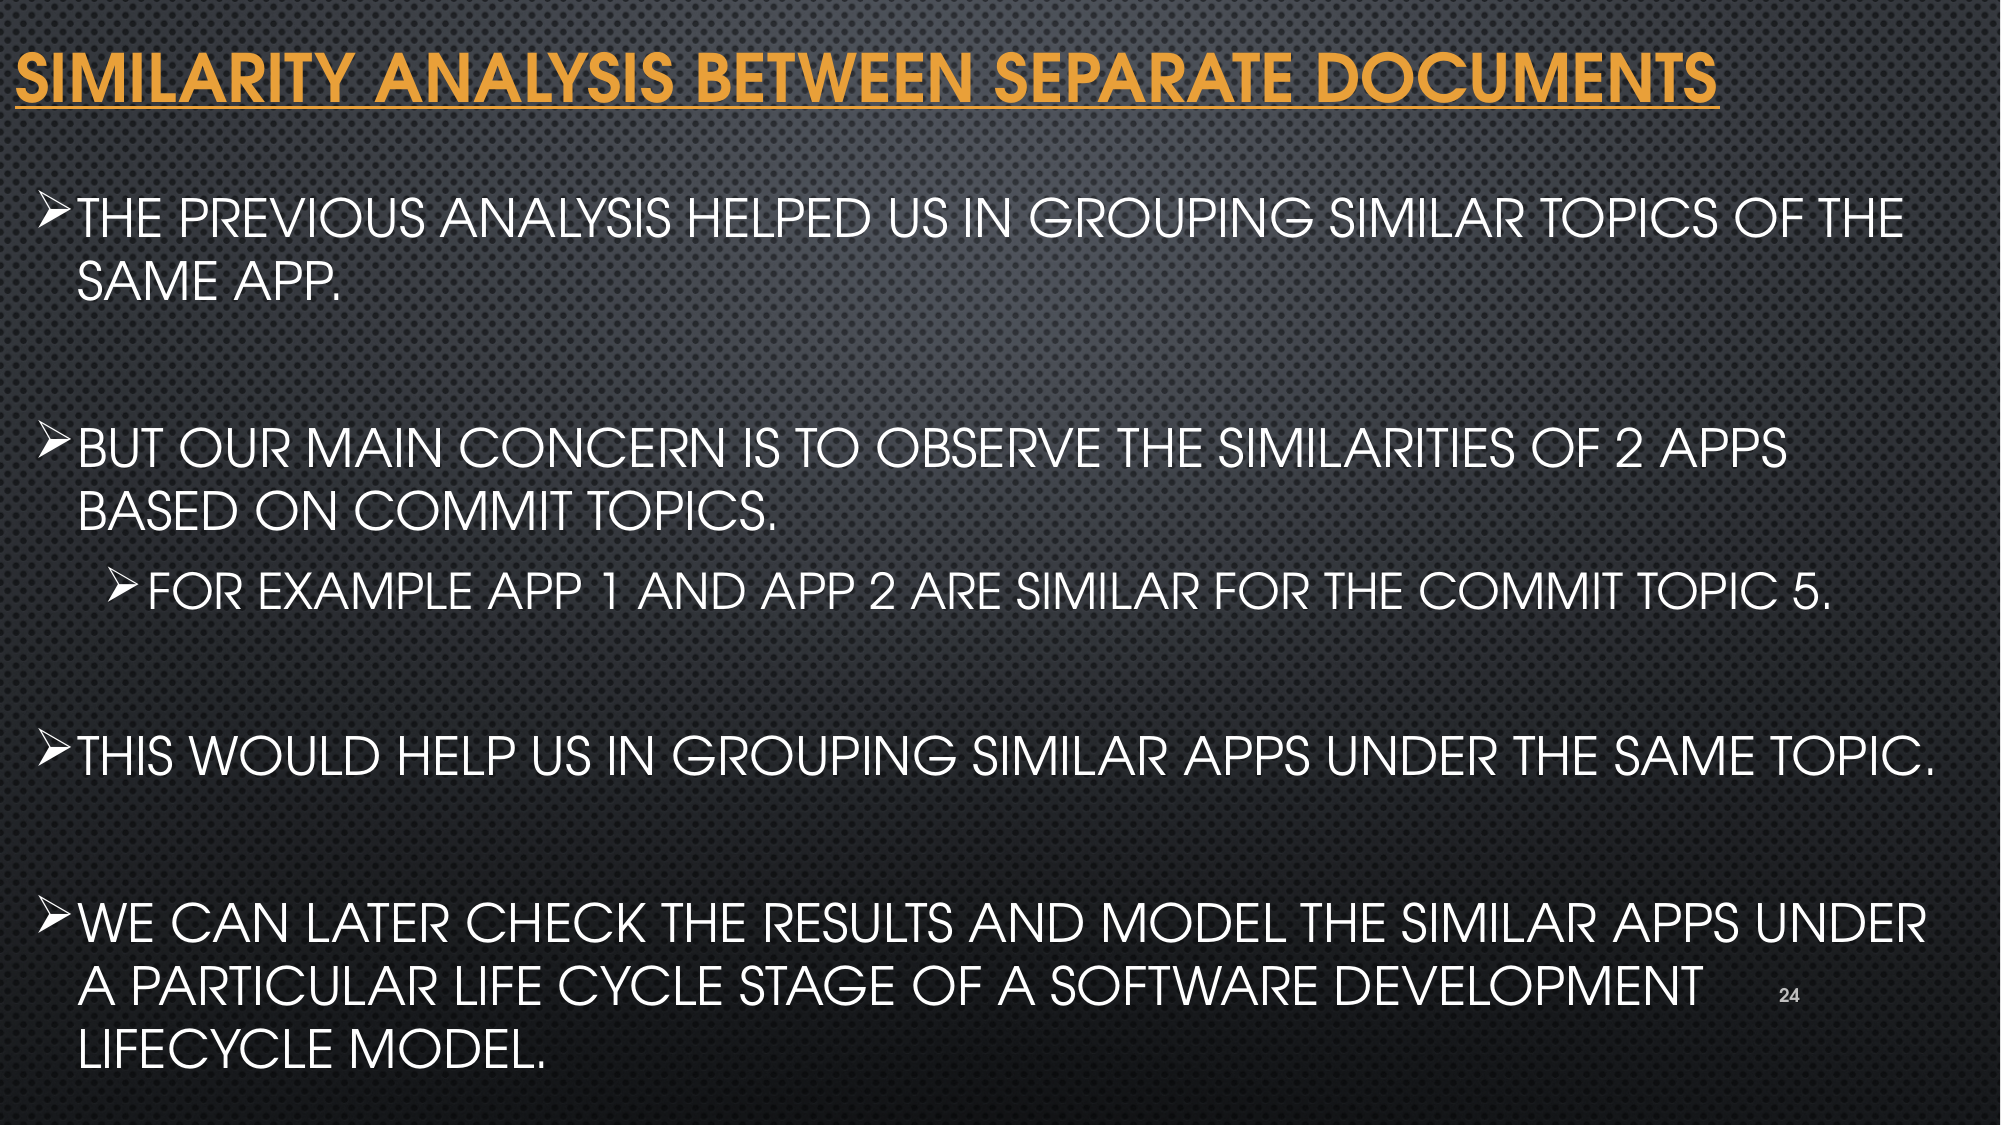

# Similarity analysis between separate documents
the previous analysis helped us in grouping similar topics of the same app.

But our main concern is to observe the similarities of 2 apps based on commit topics.
For example app 1 and app 2 are similar for the commit topic 5.

this would help us in grouping similar apps under the same topic.

We can later check the results and model the similar apps under a particular life cycle stage of a software development lifecycle model.

24